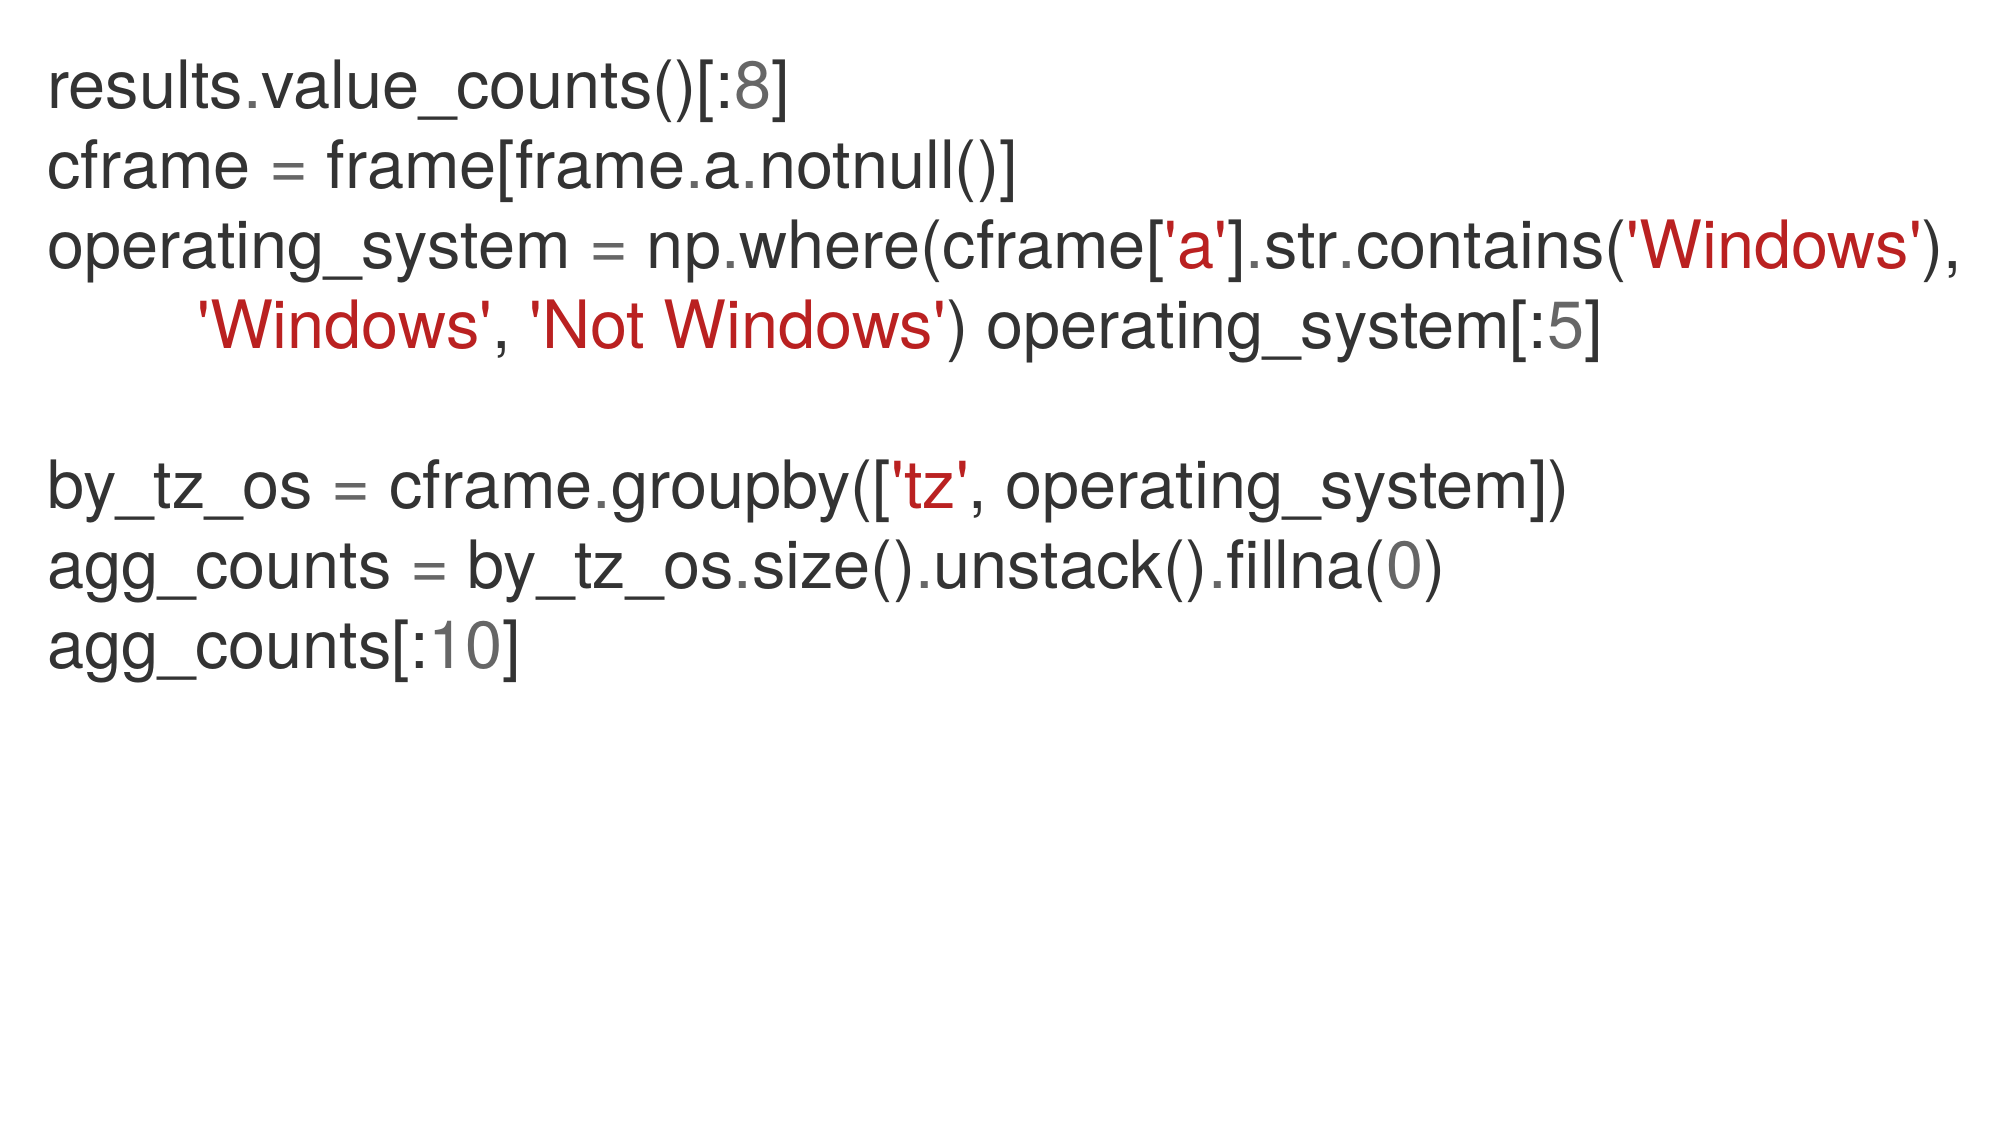

results.value_counts()[:8]
cframe = frame[frame.a.notnull()]
operating_system = np.where(cframe['a'].str.contains('Windows'), 		'Windows', 'Not Windows') operating_system[:5]

by_tz_os = cframe.groupby(['tz', operating_system])
agg_counts = by_tz_os.size().unstack().fillna(0)
agg_counts[:10]